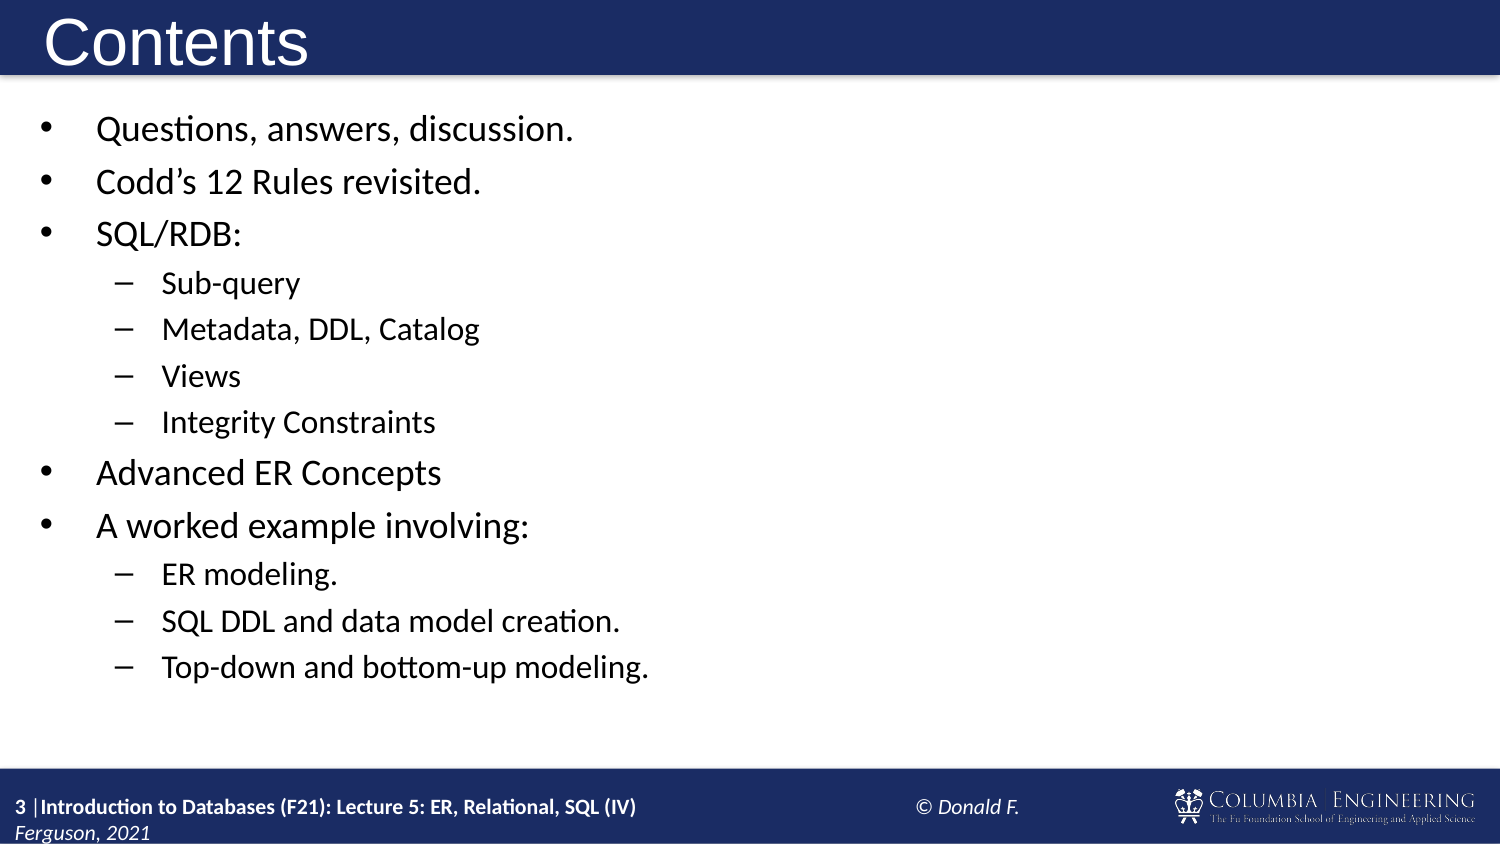

# Contents
Questions, answers, discussion.
Codd’s 12 Rules revisited.
SQL/RDB:
Sub-query
Metadata, DDL, Catalog
Views
Integrity Constraints
Advanced ER Concepts
A worked example involving:
ER modeling.
SQL DDL and data model creation.
Top-down and bottom-up modeling.